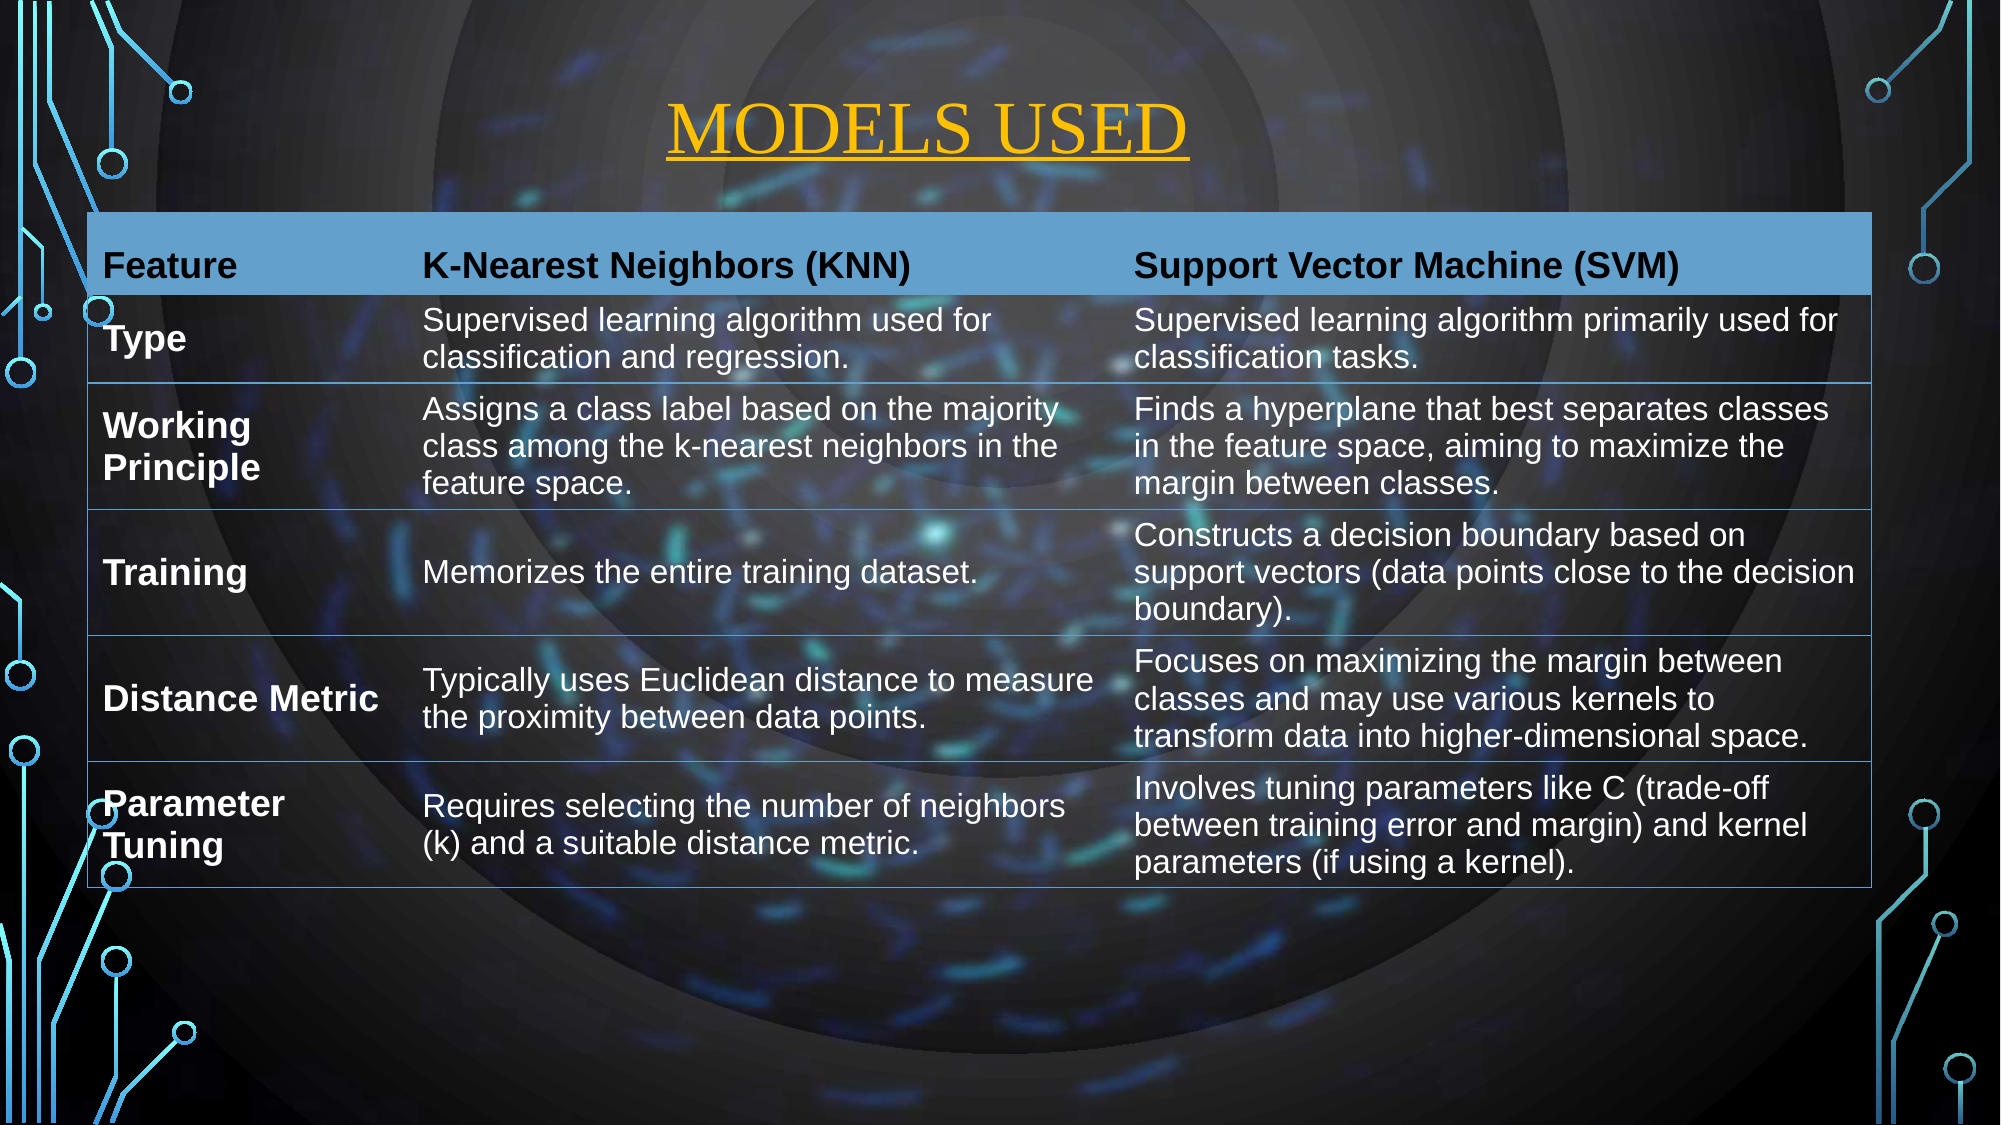

# Models Used
| Feature | K-Nearest Neighbors (KNN) | Support Vector Machine (SVM) |
| --- | --- | --- |
| Type | Supervised learning algorithm used for classification and regression. | Supervised learning algorithm primarily used for classification tasks. |
| Working Principle | Assigns a class label based on the majority class among the k-nearest neighbors in the feature space. | Finds a hyperplane that best separates classes in the feature space, aiming to maximize the margin between classes. |
| Training | Memorizes the entire training dataset. | Constructs a decision boundary based on support vectors (data points close to the decision boundary). |
| Distance Metric | Typically uses Euclidean distance to measure the proximity between data points. | Focuses on maximizing the margin between classes and may use various kernels to transform data into higher-dimensional space. |
| Parameter Tuning | Requires selecting the number of neighbors (k) and a suitable distance metric. | Involves tuning parameters like C (trade-off between training error and margin) and kernel parameters (if using a kernel). |